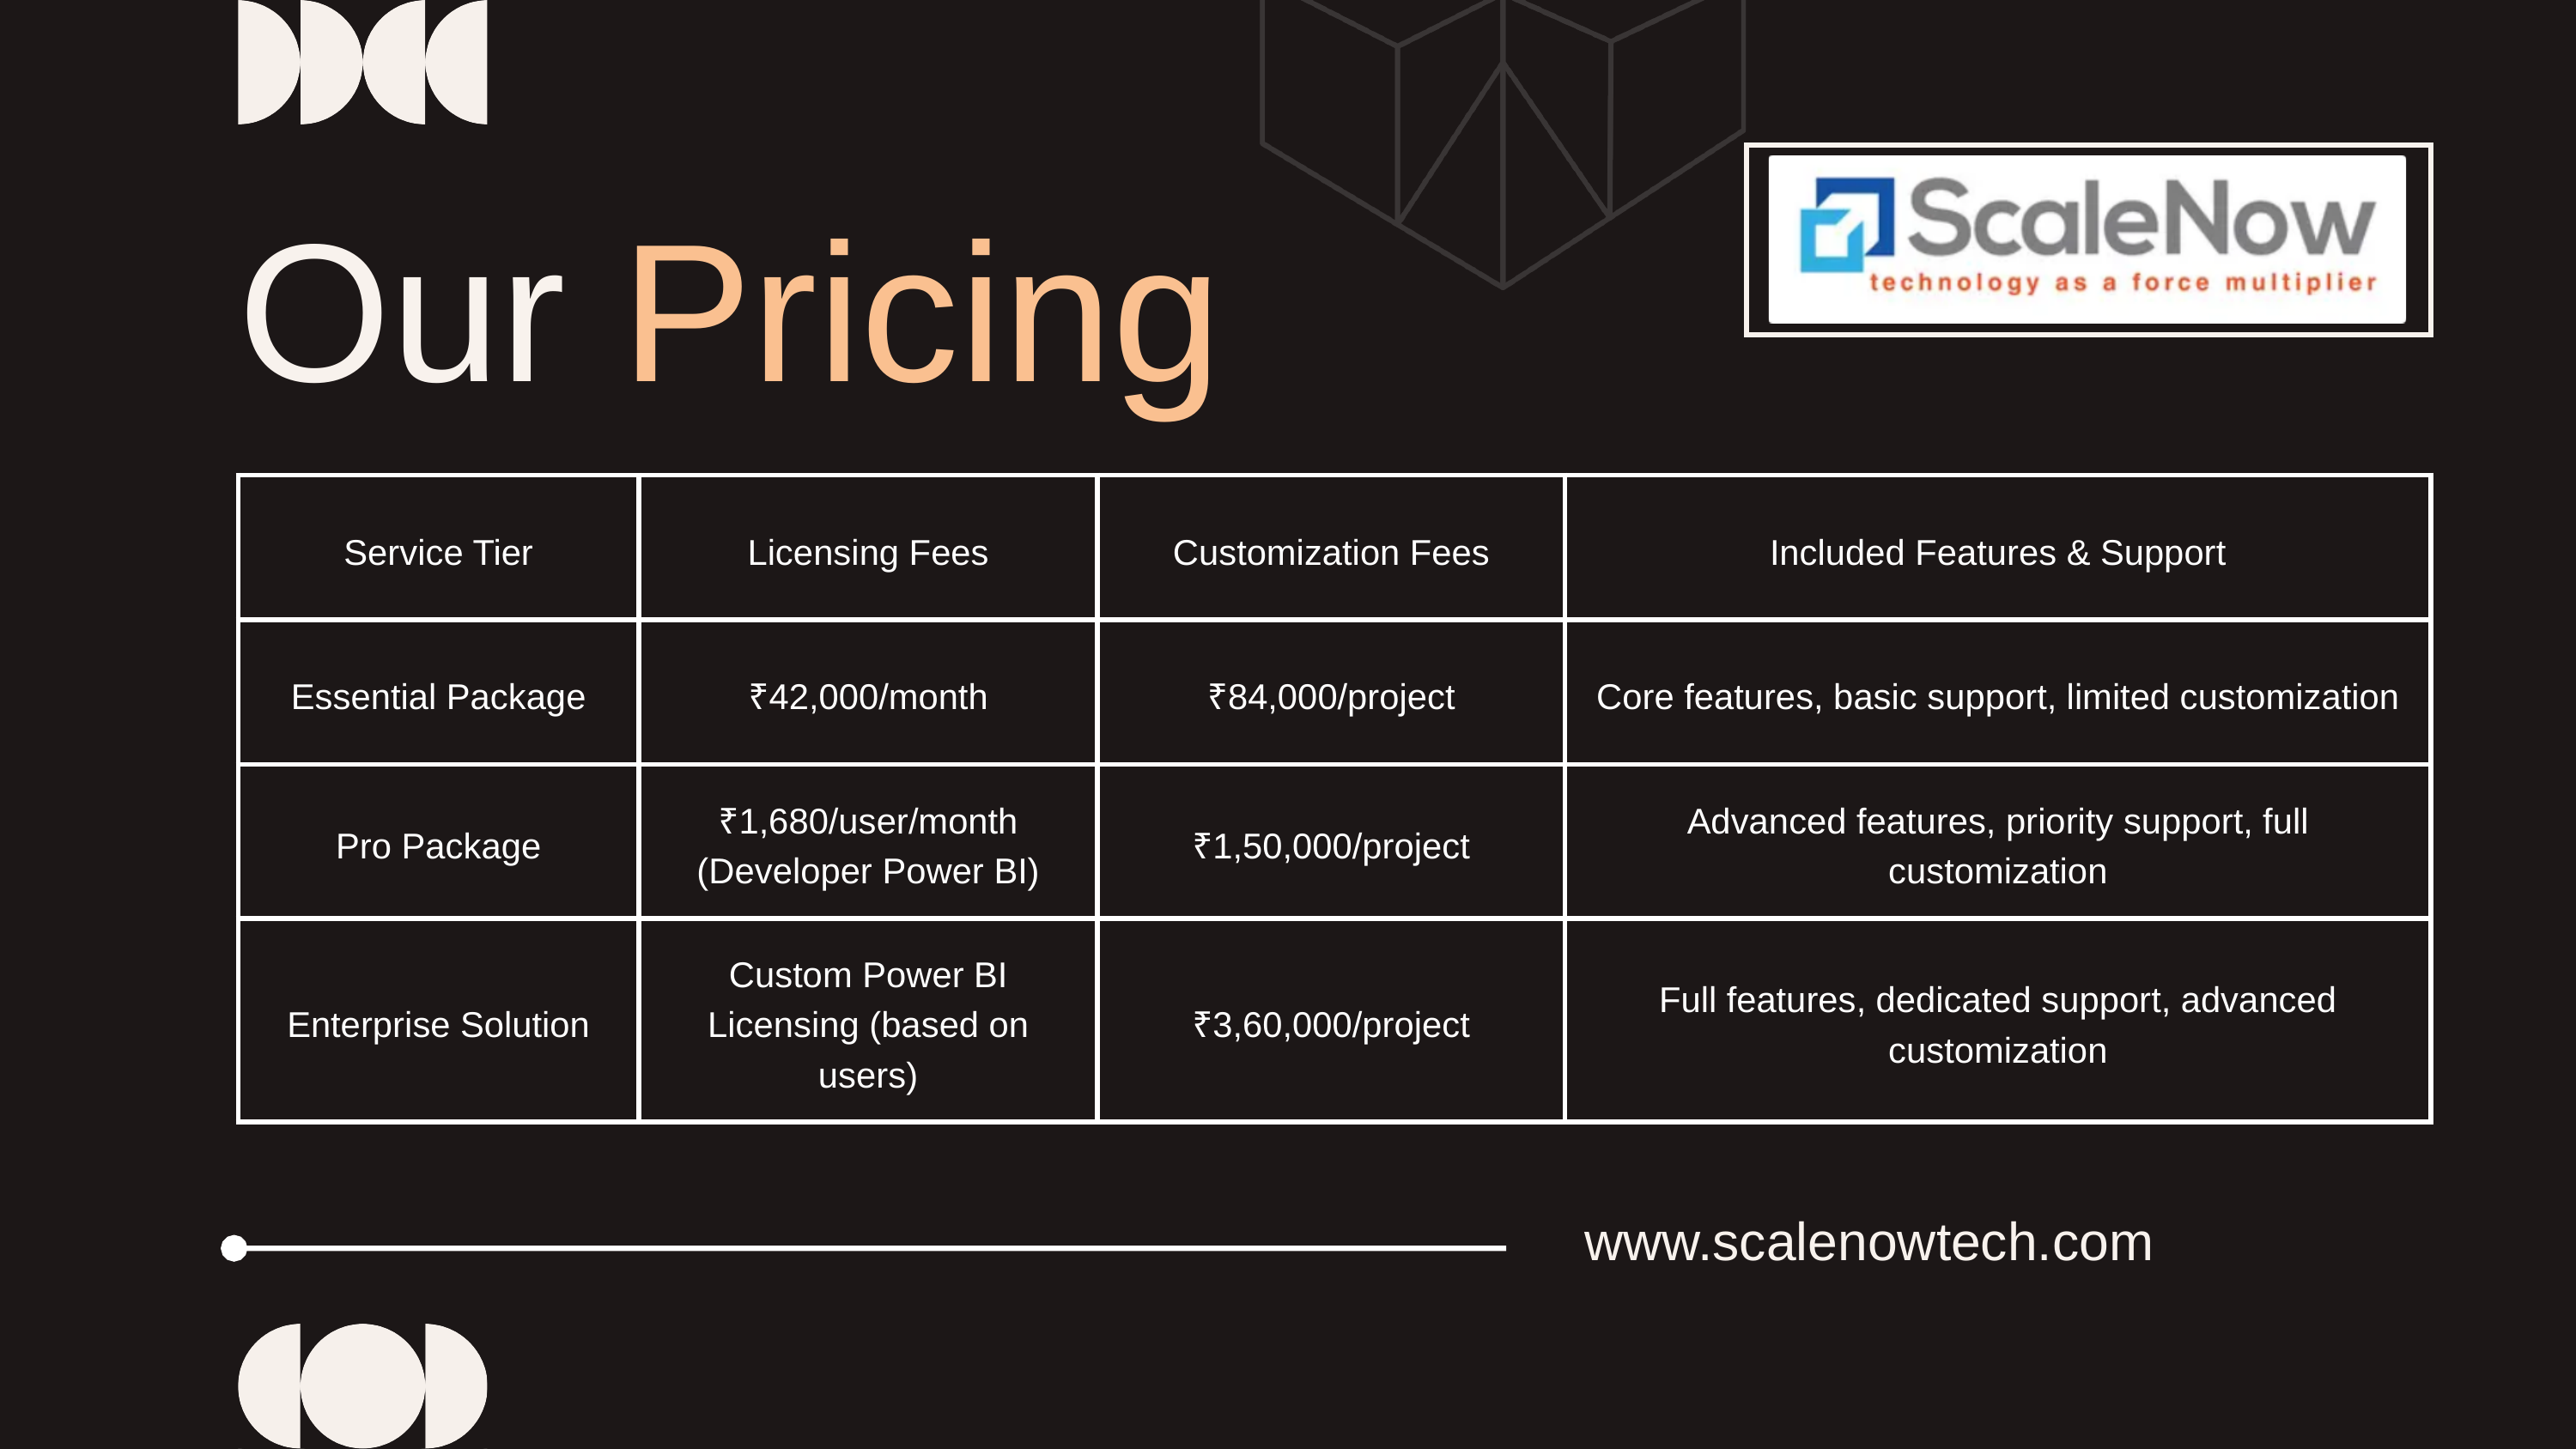

Our Pricing
| Service Tier | Licensing Fees | Customization Fees | Included Features & Support |
| --- | --- | --- | --- |
| Essential Package | ₹42,000/month | ₹84,000/project | Core features, basic support, limited customization |
| Pro Package | ₹1,680/user/month (Developer Power BI) | ₹1,50,000/project | Advanced features, priority support, full customization |
| Enterprise Solution | Custom Power BI Licensing (based on users) | ₹3,60,000/project | Full features, dedicated support, advanced customization |
www.scalenowtech.com